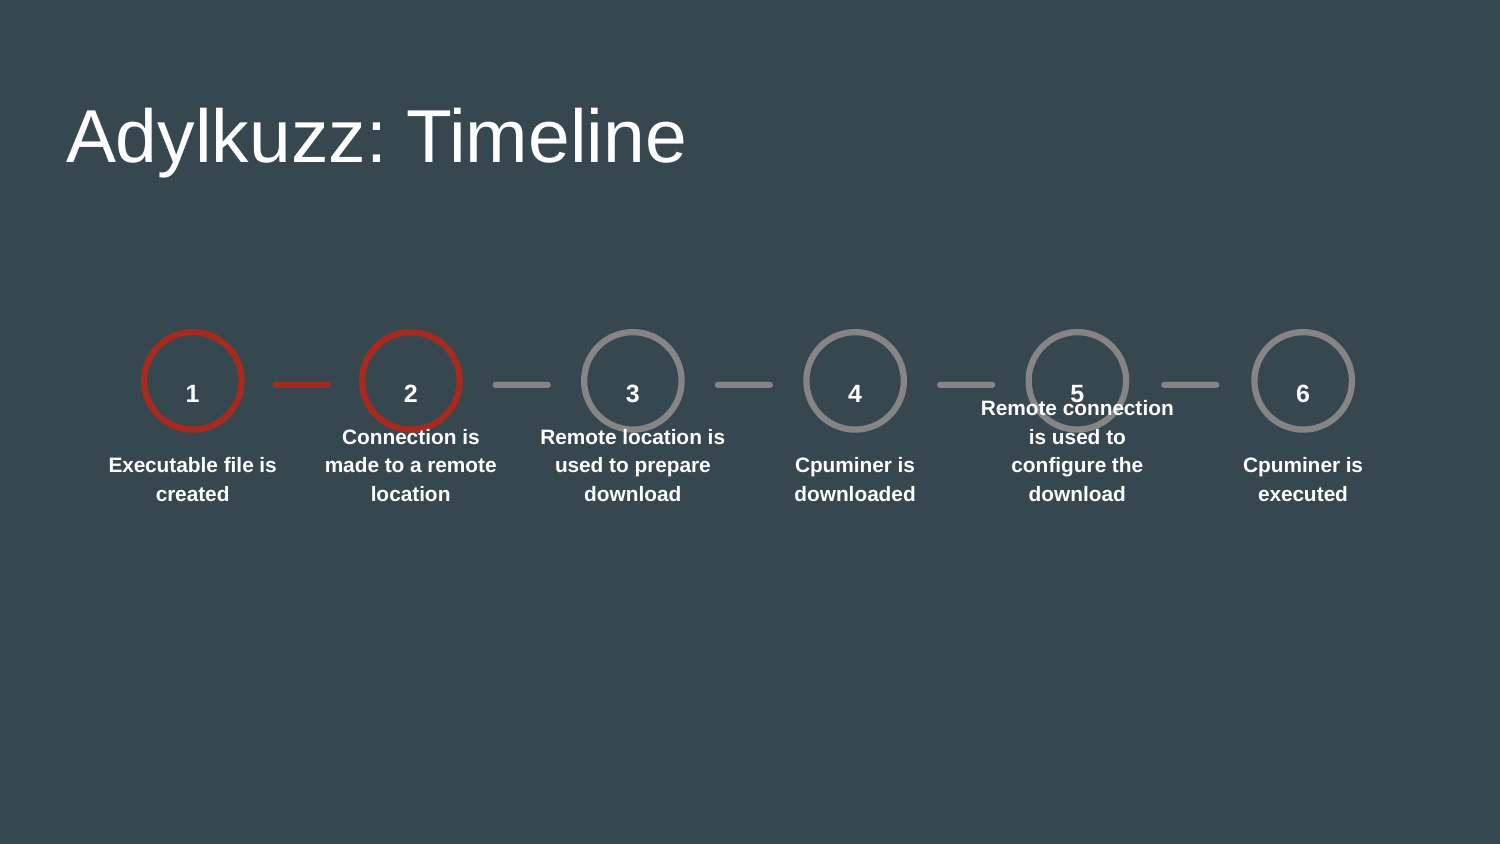

# Adylkuzz: Timeline

1
Executable file is created

2
Connection is made to a remote location

3
Remote location is used to prepare download

4
Cpuminer is downloaded

5
Remote connection is used to configure the download

6
Cpuminer is executed